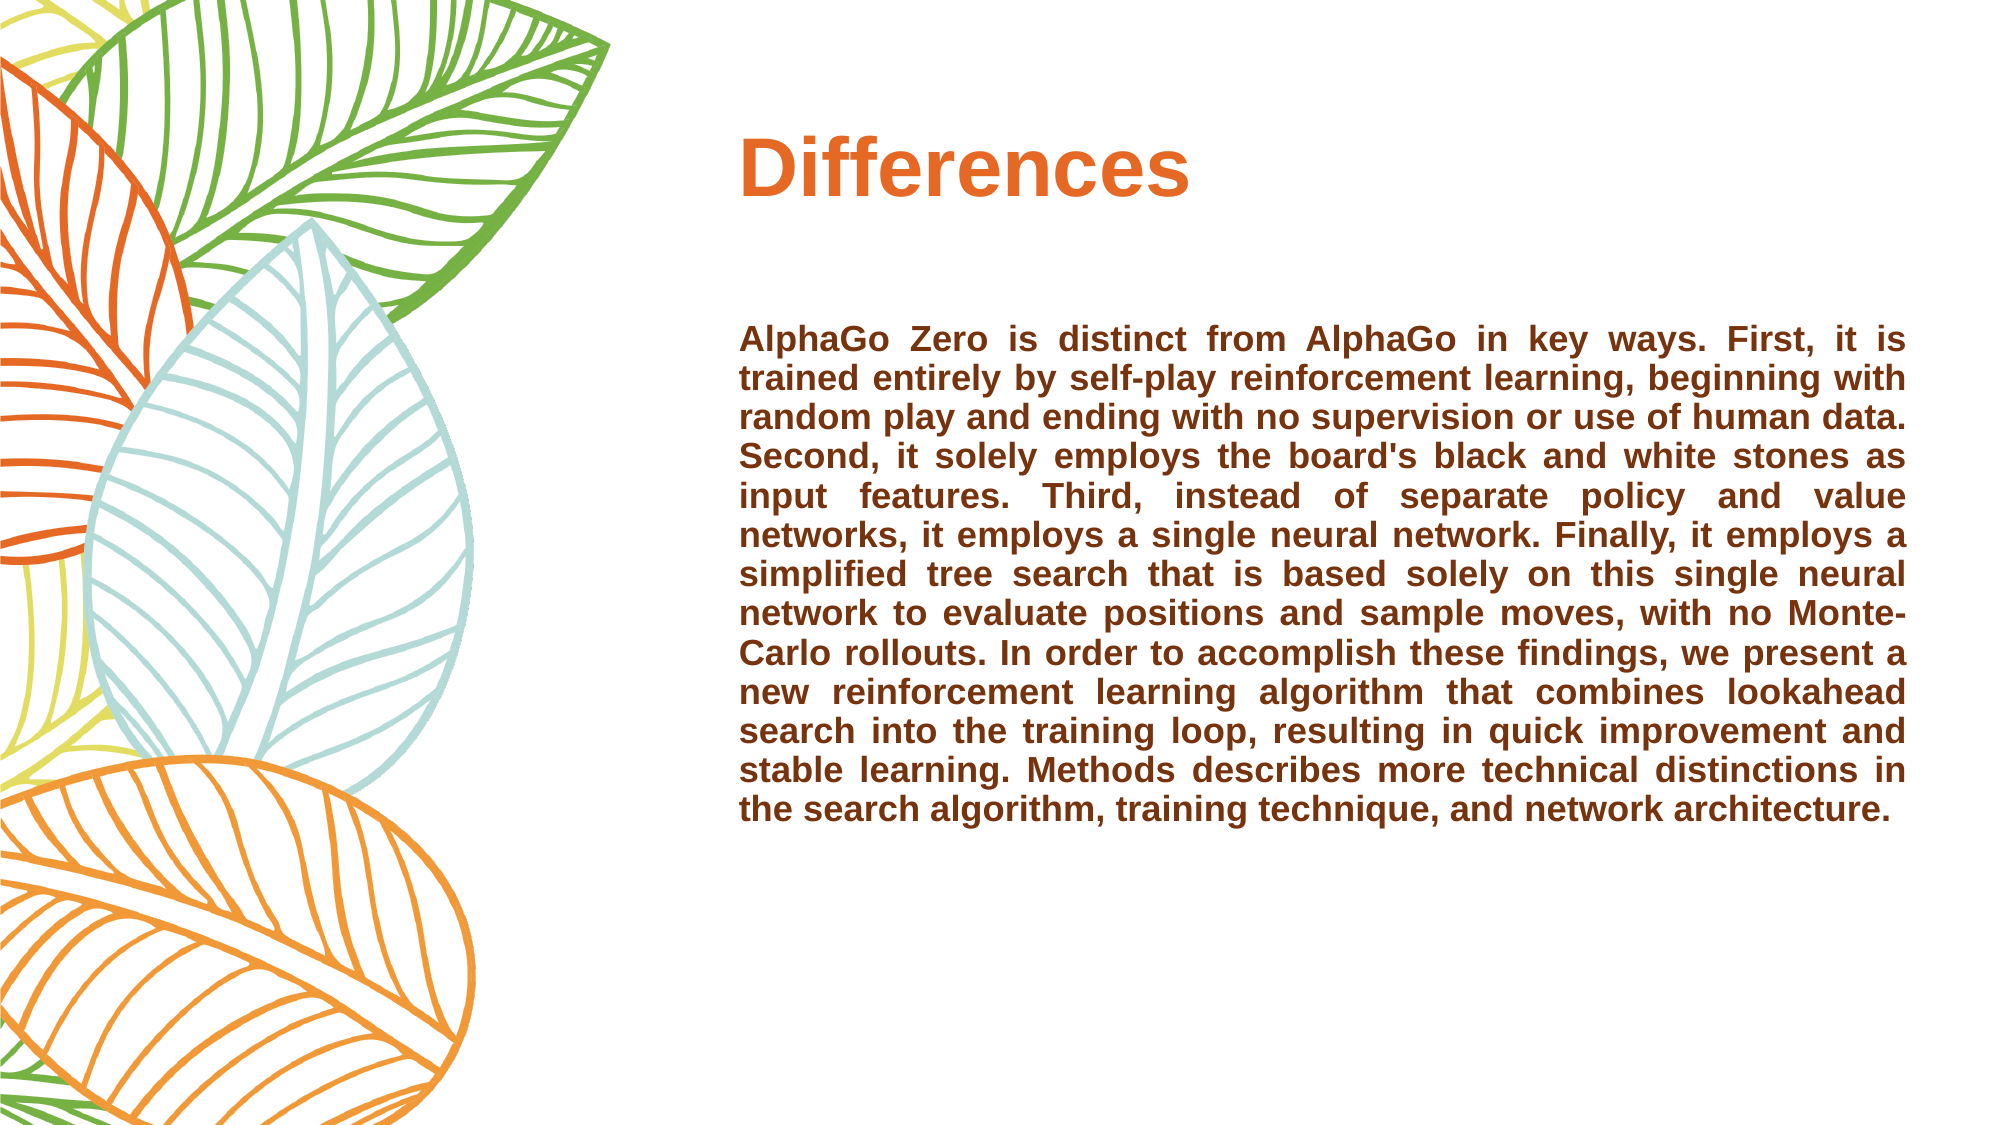

# Differences
AlphaGo Zero is distinct from AlphaGo in key ways. First, it is trained entirely by self-play reinforcement learning, beginning with random play and ending with no supervision or use of human data. Second, it solely employs the board's black and white stones as input features. Third, instead of separate policy and value networks, it employs a single neural network. Finally, it employs a simplified tree search that is based solely on this single neural network to evaluate positions and sample moves, with no Monte-Carlo rollouts. In order to accomplish these findings, we present a new reinforcement learning algorithm that combines lookahead search into the training loop, resulting in quick improvement and stable learning. Methods describes more technical distinctions in the search algorithm, training technique, and network architecture.